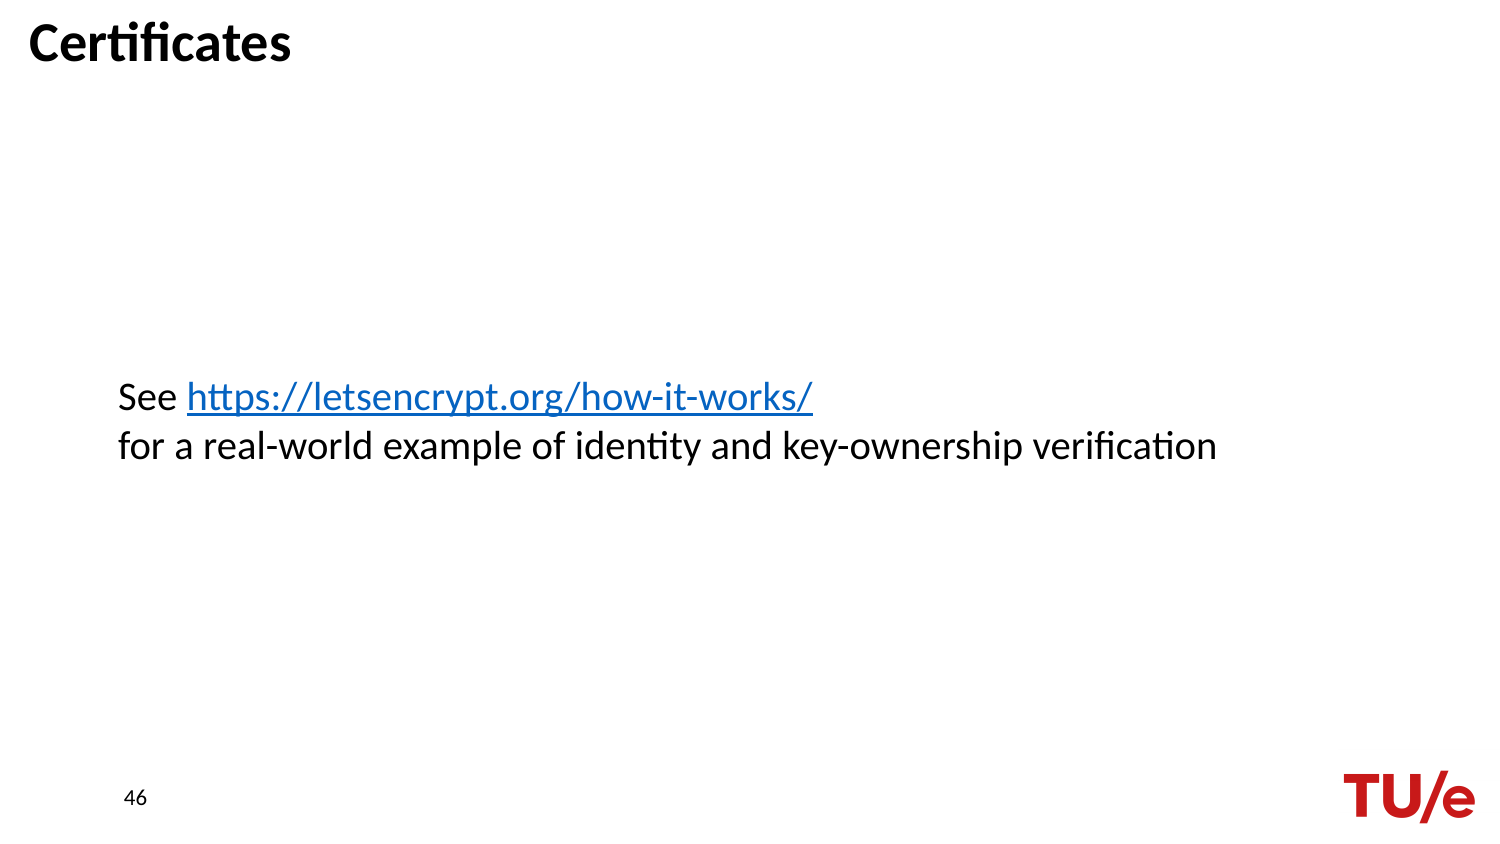

# Certificates
See https://letsencrypt.org/how-it-works/
for a real-world example of identity and key-ownership verification
46